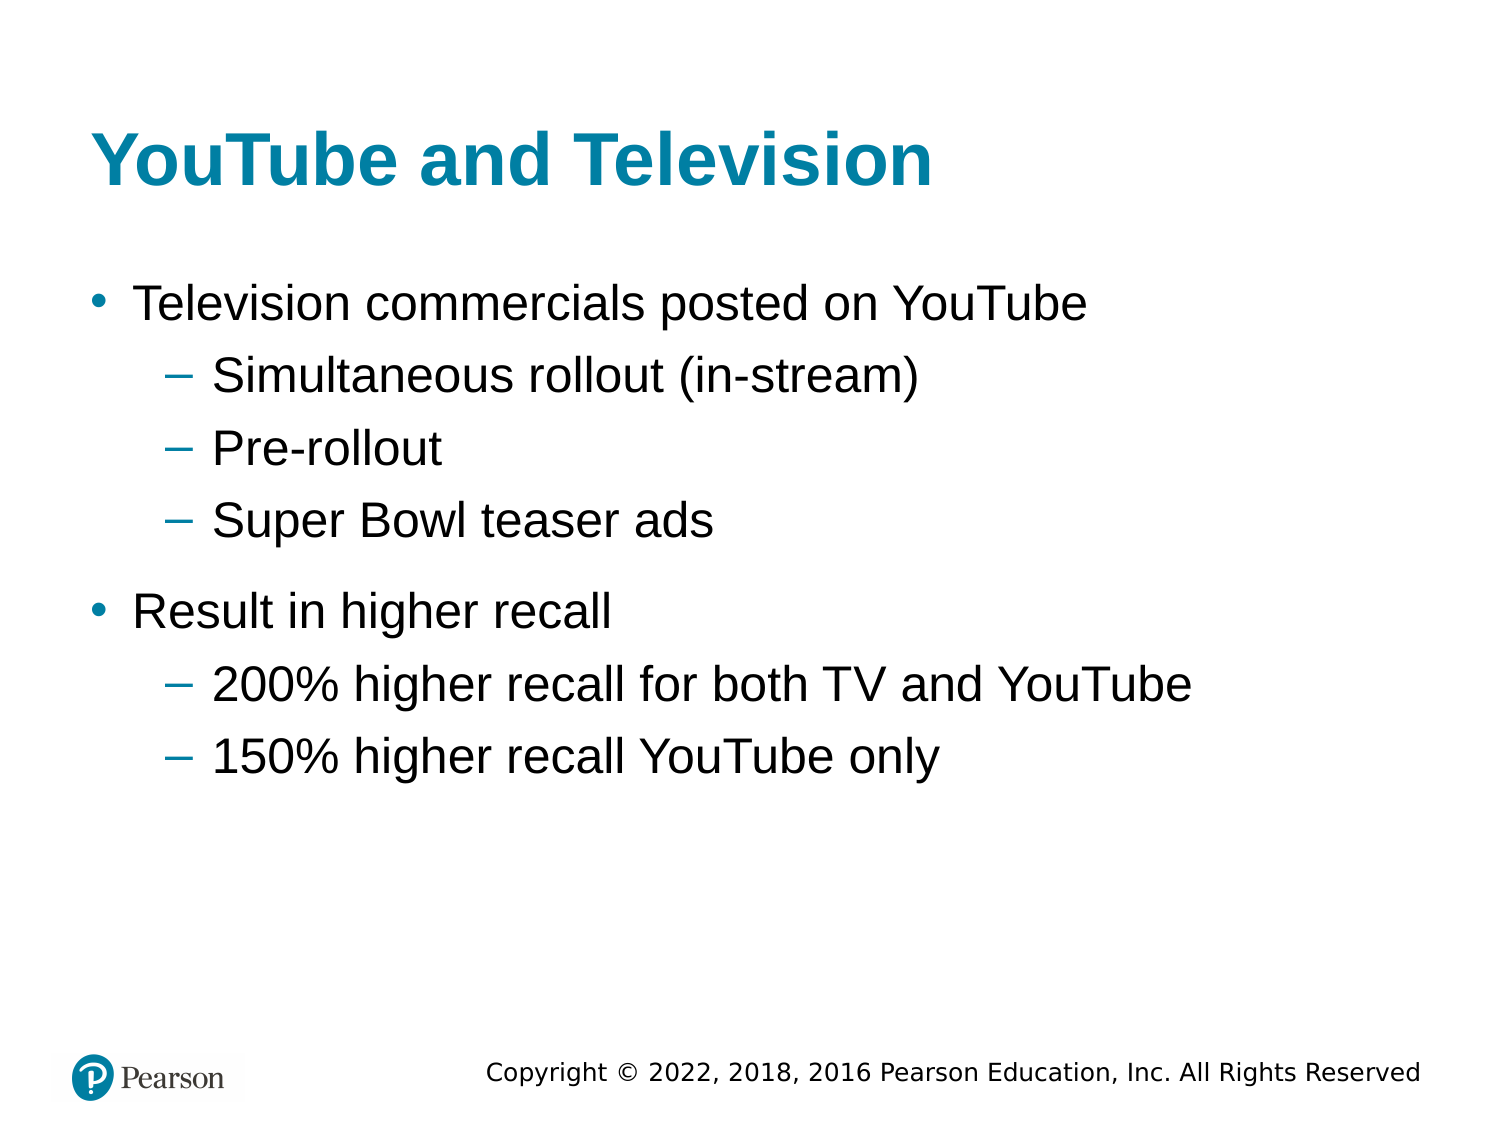

# YouTube and Television
Television commercials posted on YouTube
Simultaneous rollout (in-stream)
Pre-rollout
Super Bowl teaser ads
Result in higher recall
200% higher recall for both T V and YouTube
150% higher recall YouTube only